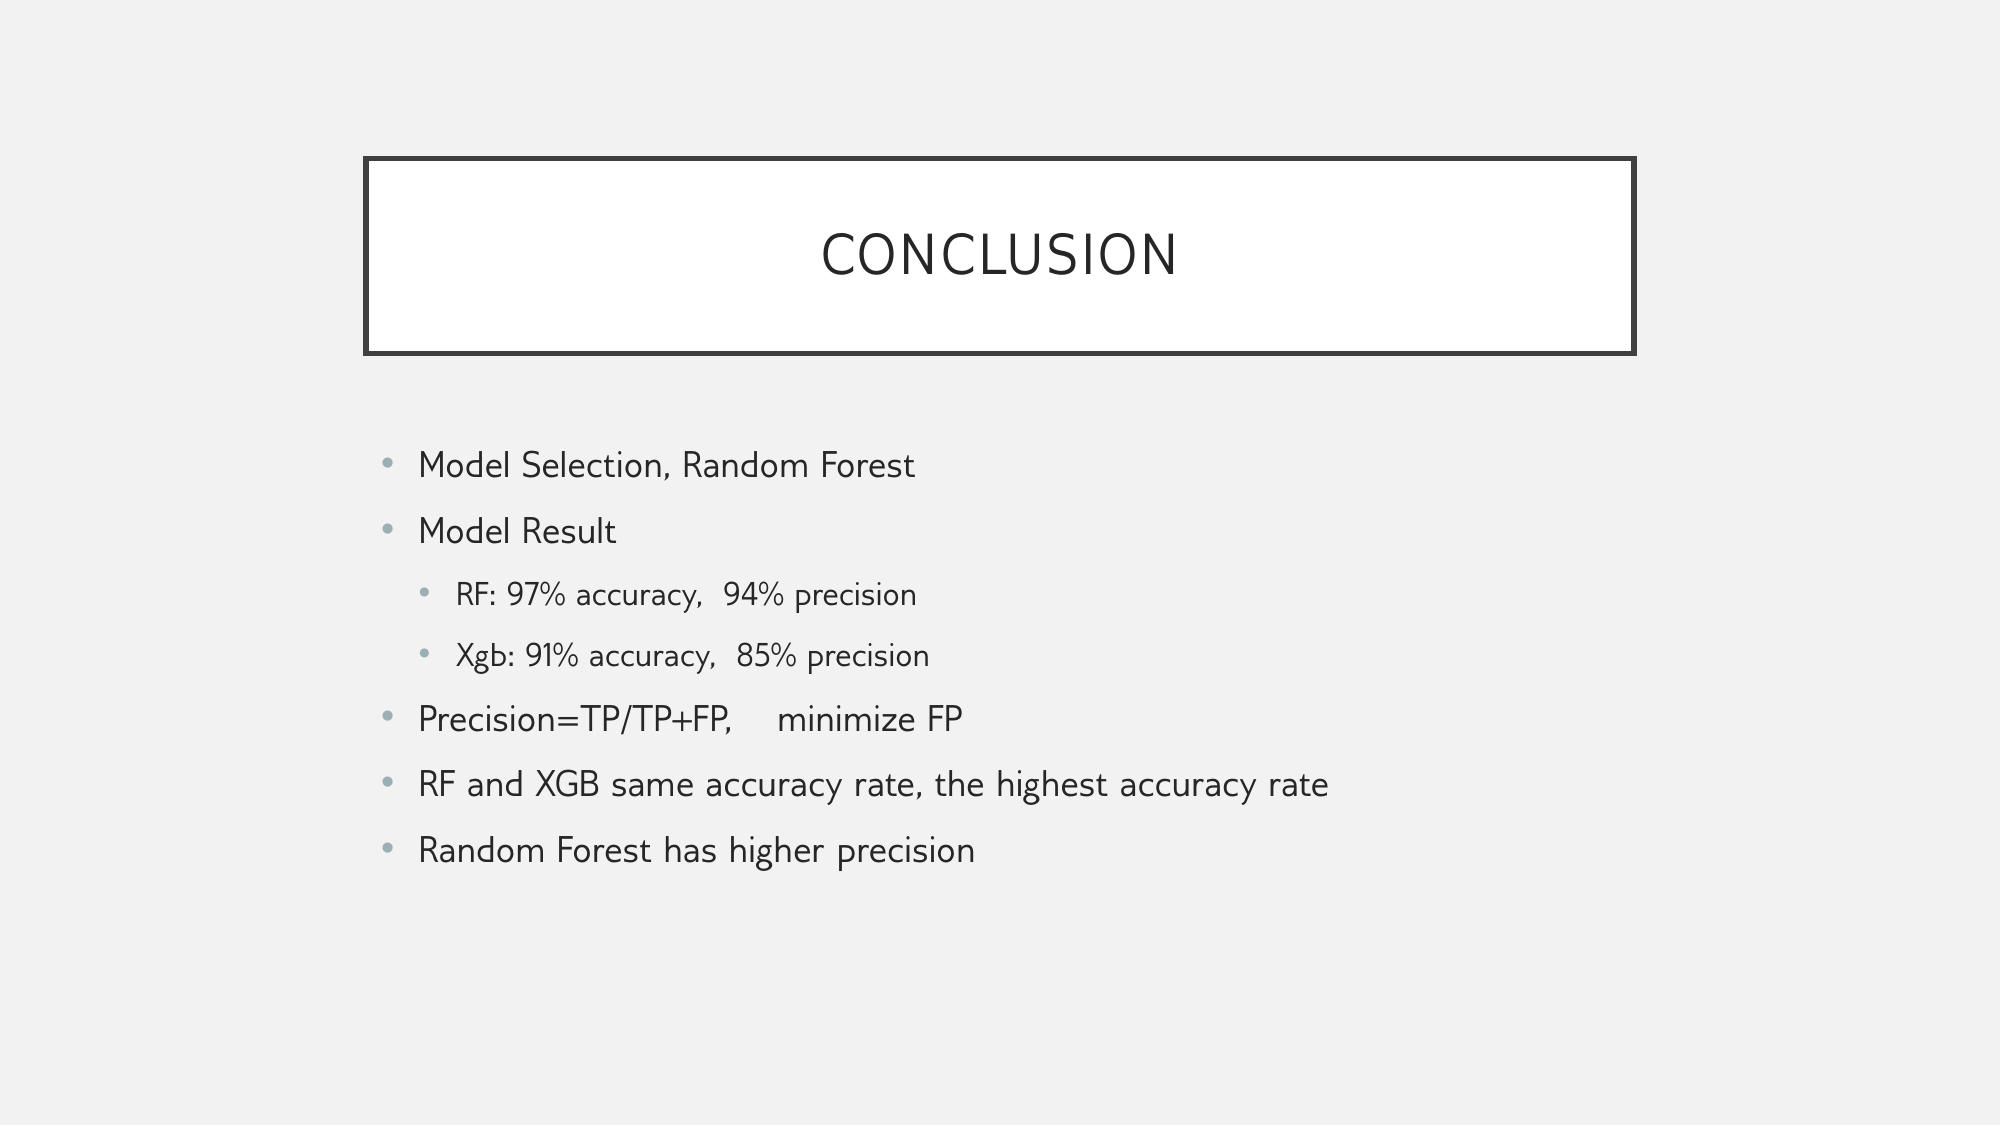

# Conclusion
Model Selection, Random Forest
Model Result
RF: 97% accuracy,  94% precision
Xgb: 91% accuracy,  85% precision
Precision=TP/TP+FP,    minimize FP
RF and XGB same accuracy rate, the highest accuracy rate
Random Forest has higher precision